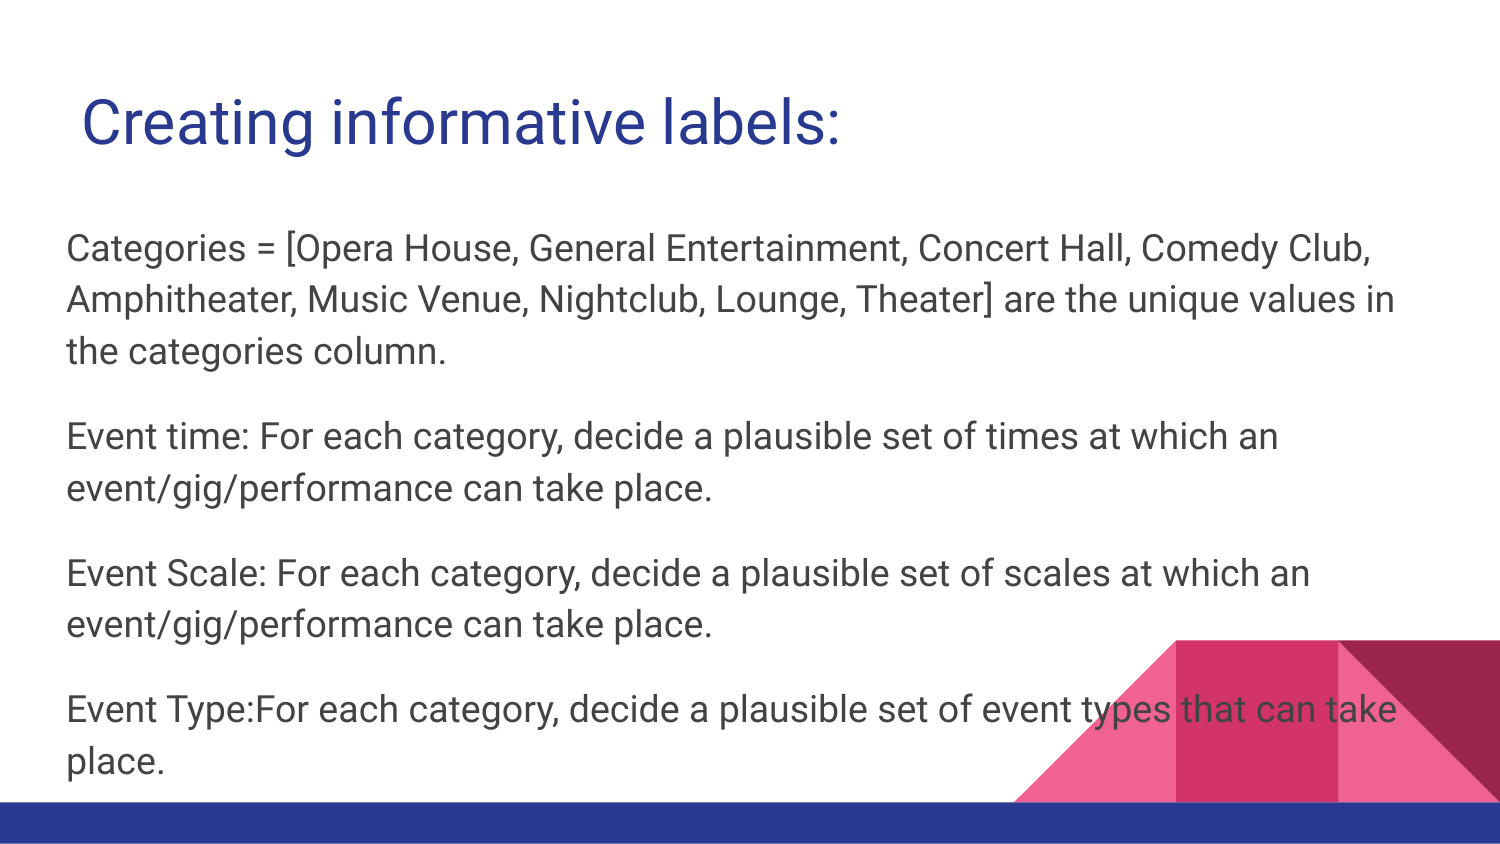

# Creating informative labels:
Categories = [Opera House, General Entertainment, Concert Hall, Comedy Club, Amphitheater, Music Venue, Nightclub, Lounge, Theater] are the unique values in the categories column.
Event time: For each category, decide a plausible set of times at which an event/gig/performance can take place.
Event Scale: For each category, decide a plausible set of scales at which an event/gig/performance can take place.
Event Type:For each category, decide a plausible set of event types that can take place.